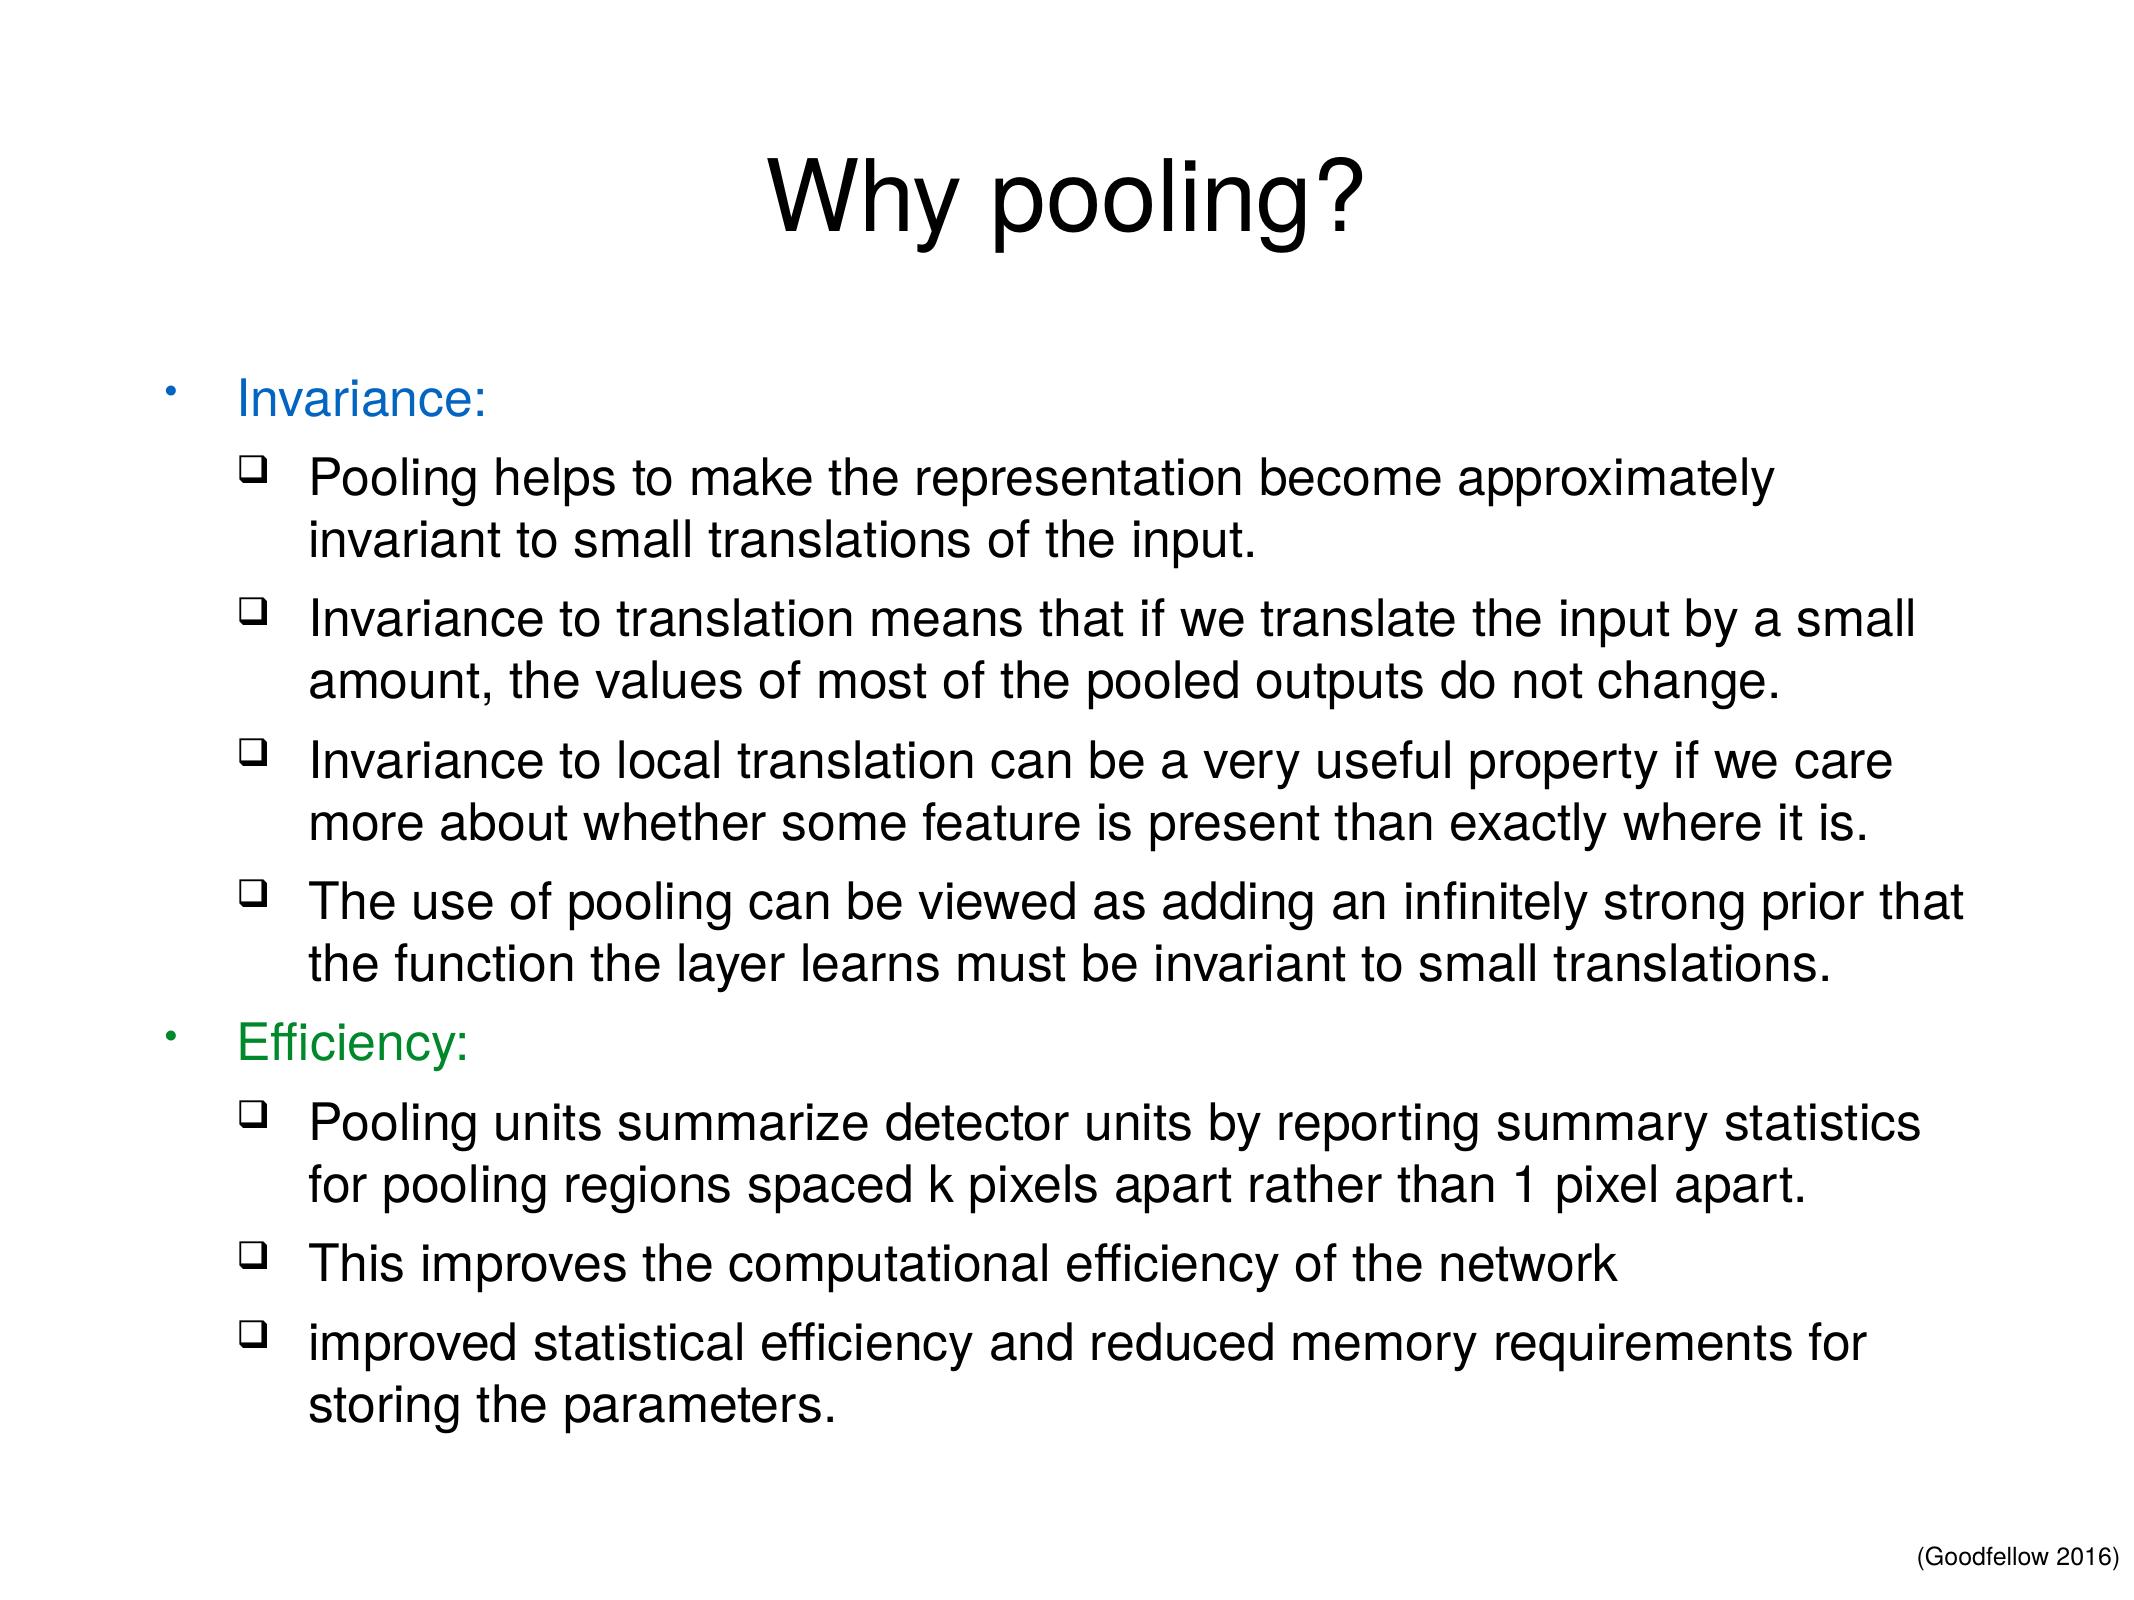

# Why pooling?
Invariance:
Pooling helps to make the representation become approximately invariant to small translations of the input.
Invariance to translation means that if we translate the input by a small amount, the values of most of the pooled outputs do not change.
Invariance to local translation can be a very useful property if we care more about whether some feature is present than exactly where it is.
The use of pooling can be viewed as adding an infinitely strong prior that the function the layer learns must be invariant to small translations.
Efficiency:
Pooling units summarize detector units by reporting summary statistics for pooling regions spaced k pixels apart rather than 1 pixel apart.
This improves the computational efficiency of the network
improved statistical efficiency and reduced memory requirements for storing the parameters.